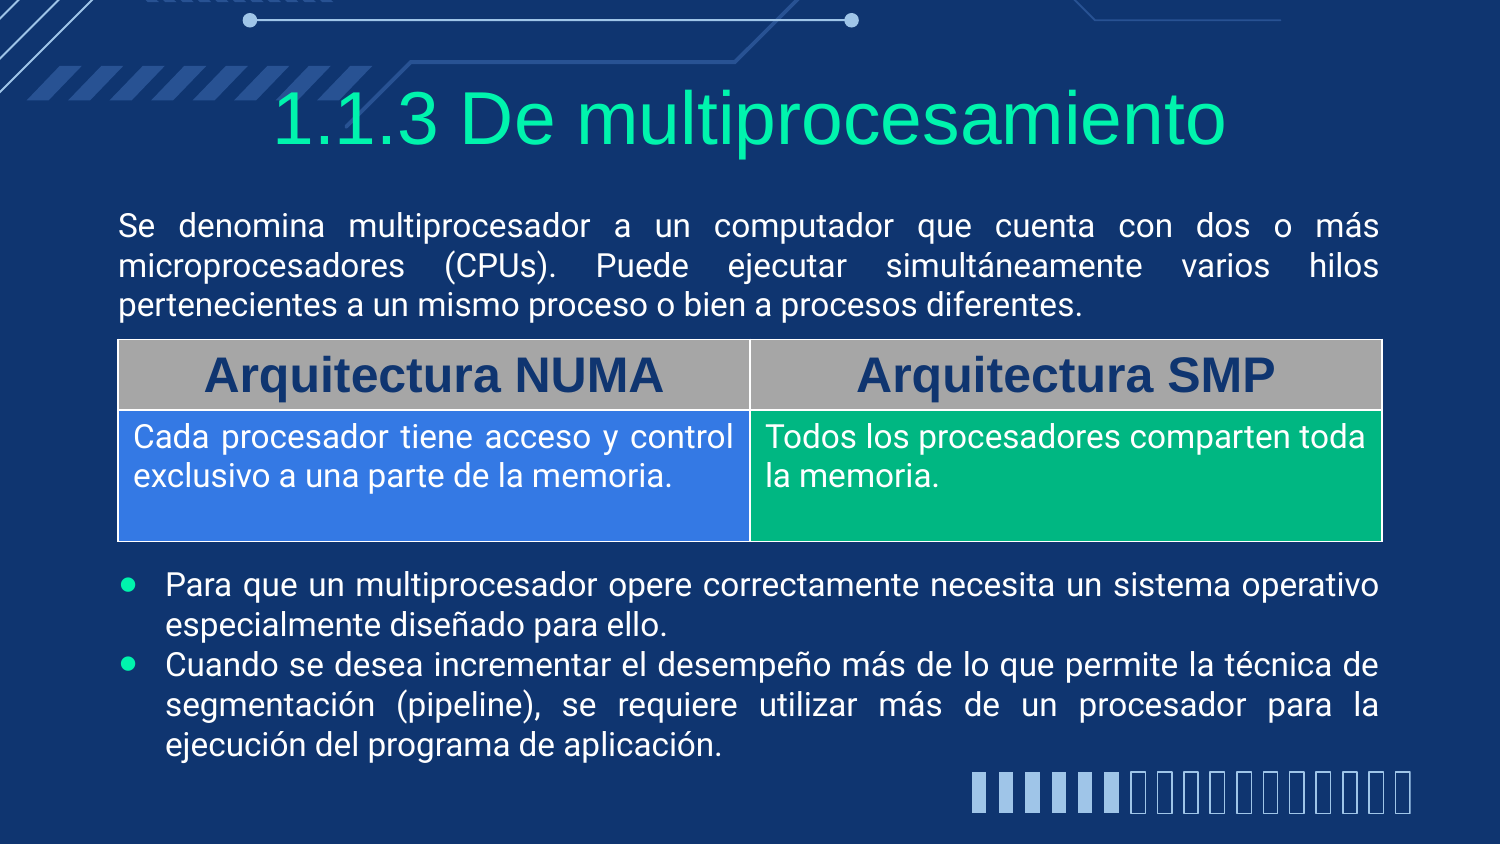

# 1.1.3 De multiprocesamiento
Se denomina multiprocesador a un computador que cuenta con dos o más microprocesadores (CPUs). Puede ejecutar simultáneamente varios hilos pertenecientes a un mismo proceso o bien a procesos diferentes.

Para que un multiprocesador opere correctamente necesita un sistema operativo especialmente diseñado para ello.
Cuando se desea incrementar el desempeño más de lo que permite la técnica de segmentación (pipeline), se requiere utilizar más de un procesador para la ejecución del programa de aplicación.

| Arquitectura NUMA | Arquitectura SMP |
| --- | --- |
| Cada procesador tiene acceso y control exclusivo a una parte de la memoria. | Todos los procesadores comparten toda la memoria. |